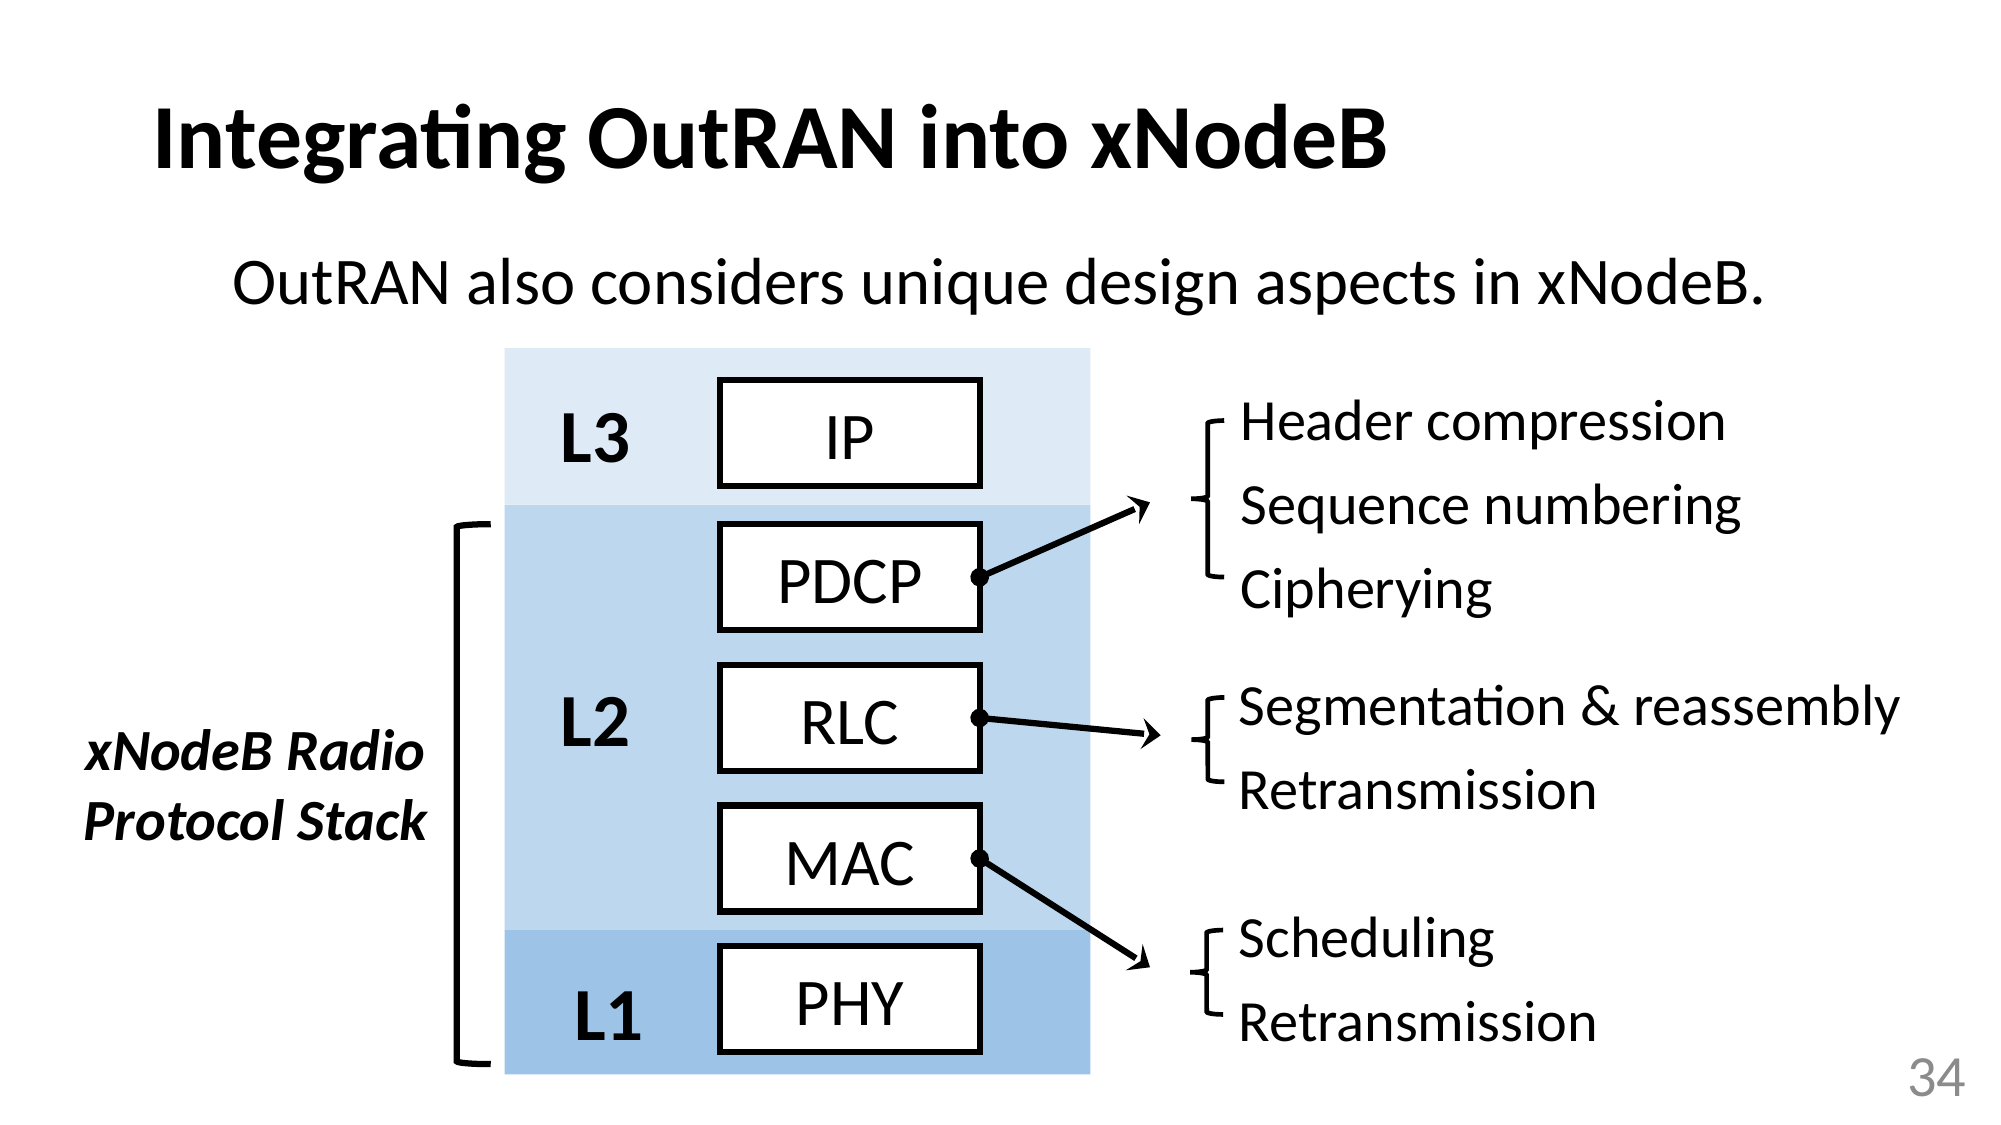

# Integrating OutRAN into xNodeB
OutRAN also considers unique design aspects in xNodeB.

 Header compression
 Sequence numbering
 Cipherying
L3
IP

PDCP
Segmentation & reassembly
Retransmission
L2
RLC

xNodeB Radio Protocol Stack
MAC
Scheduling
Retransmission

PHY
L1
34